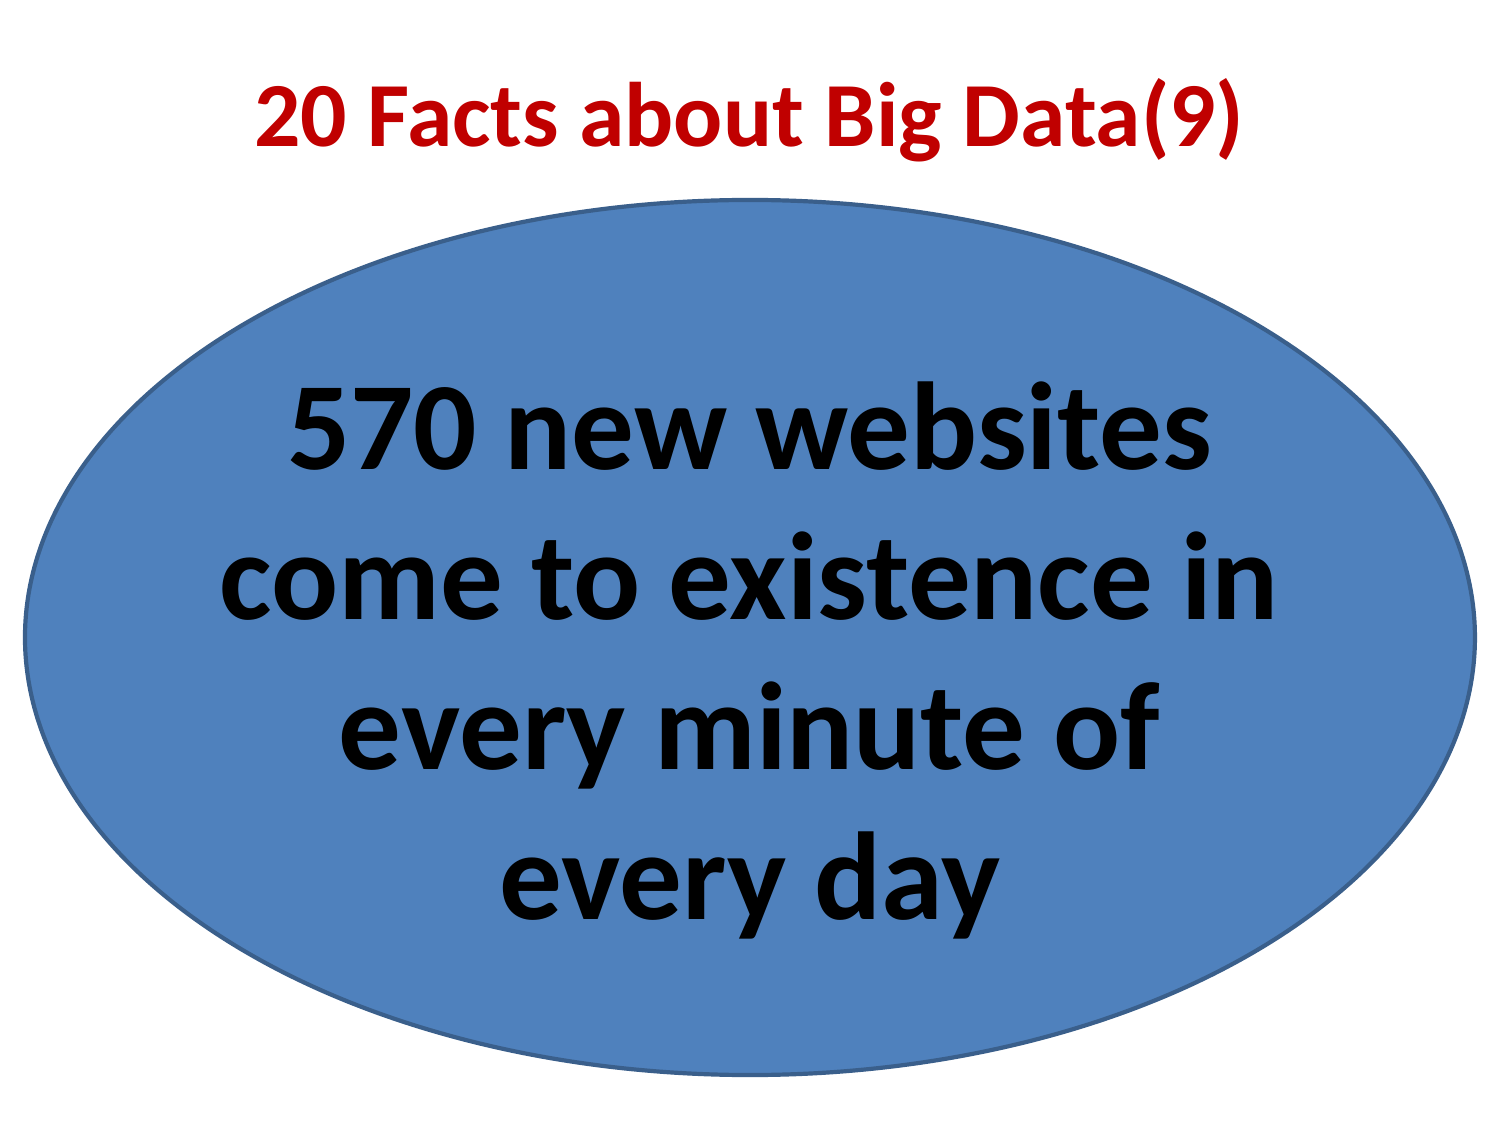

# 20 Facts about Big Data(9)

570 new websites come to existence in every minute of every day